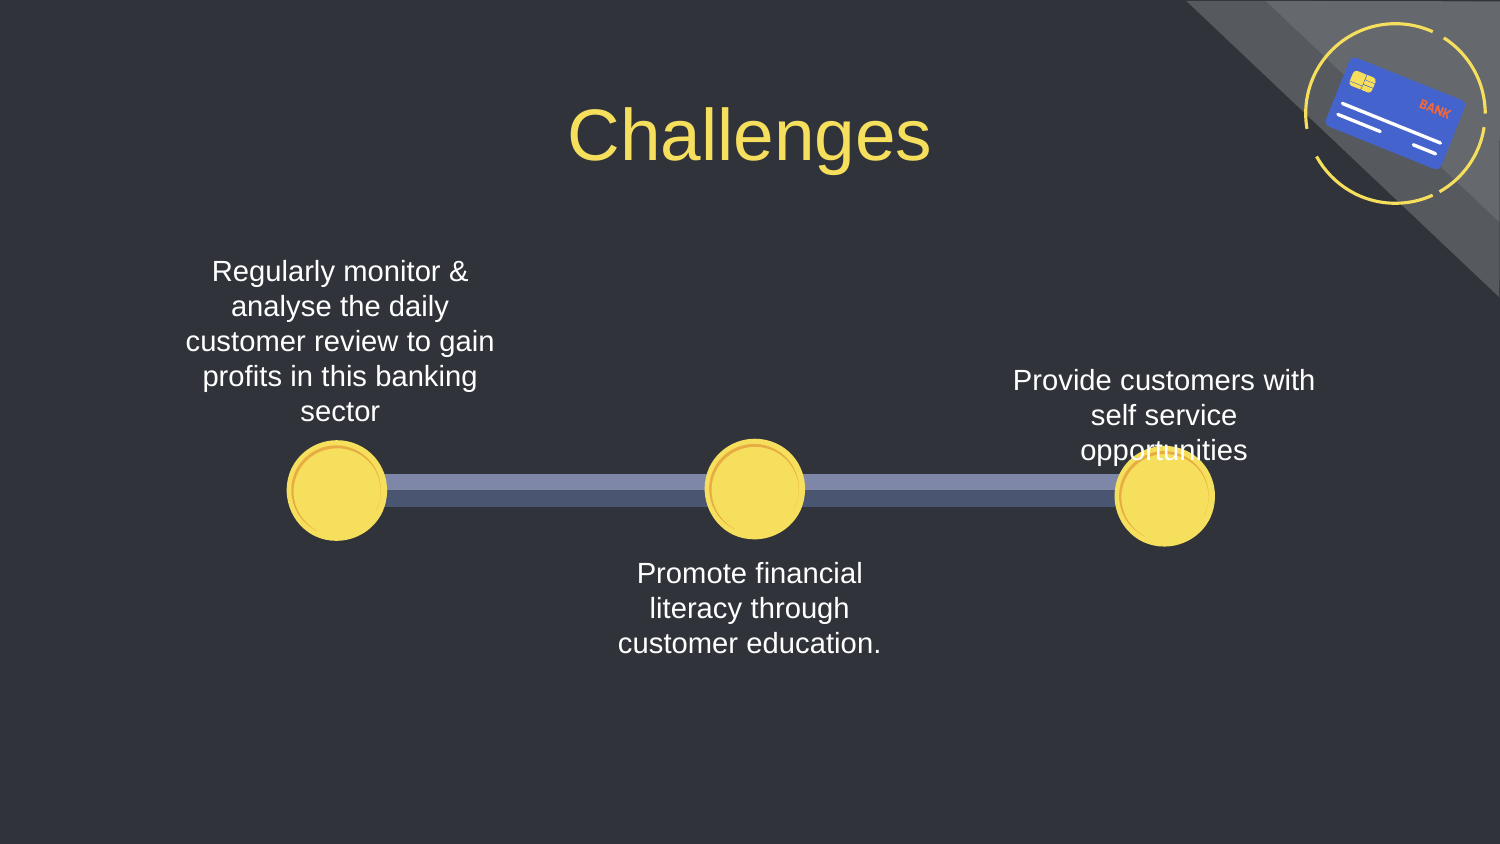

# Challenges
Regularly monitor & analyse the daily customer review to gain profits in this banking sector
Provide customers with self service opportunities

Promote financial literacy through customer education.